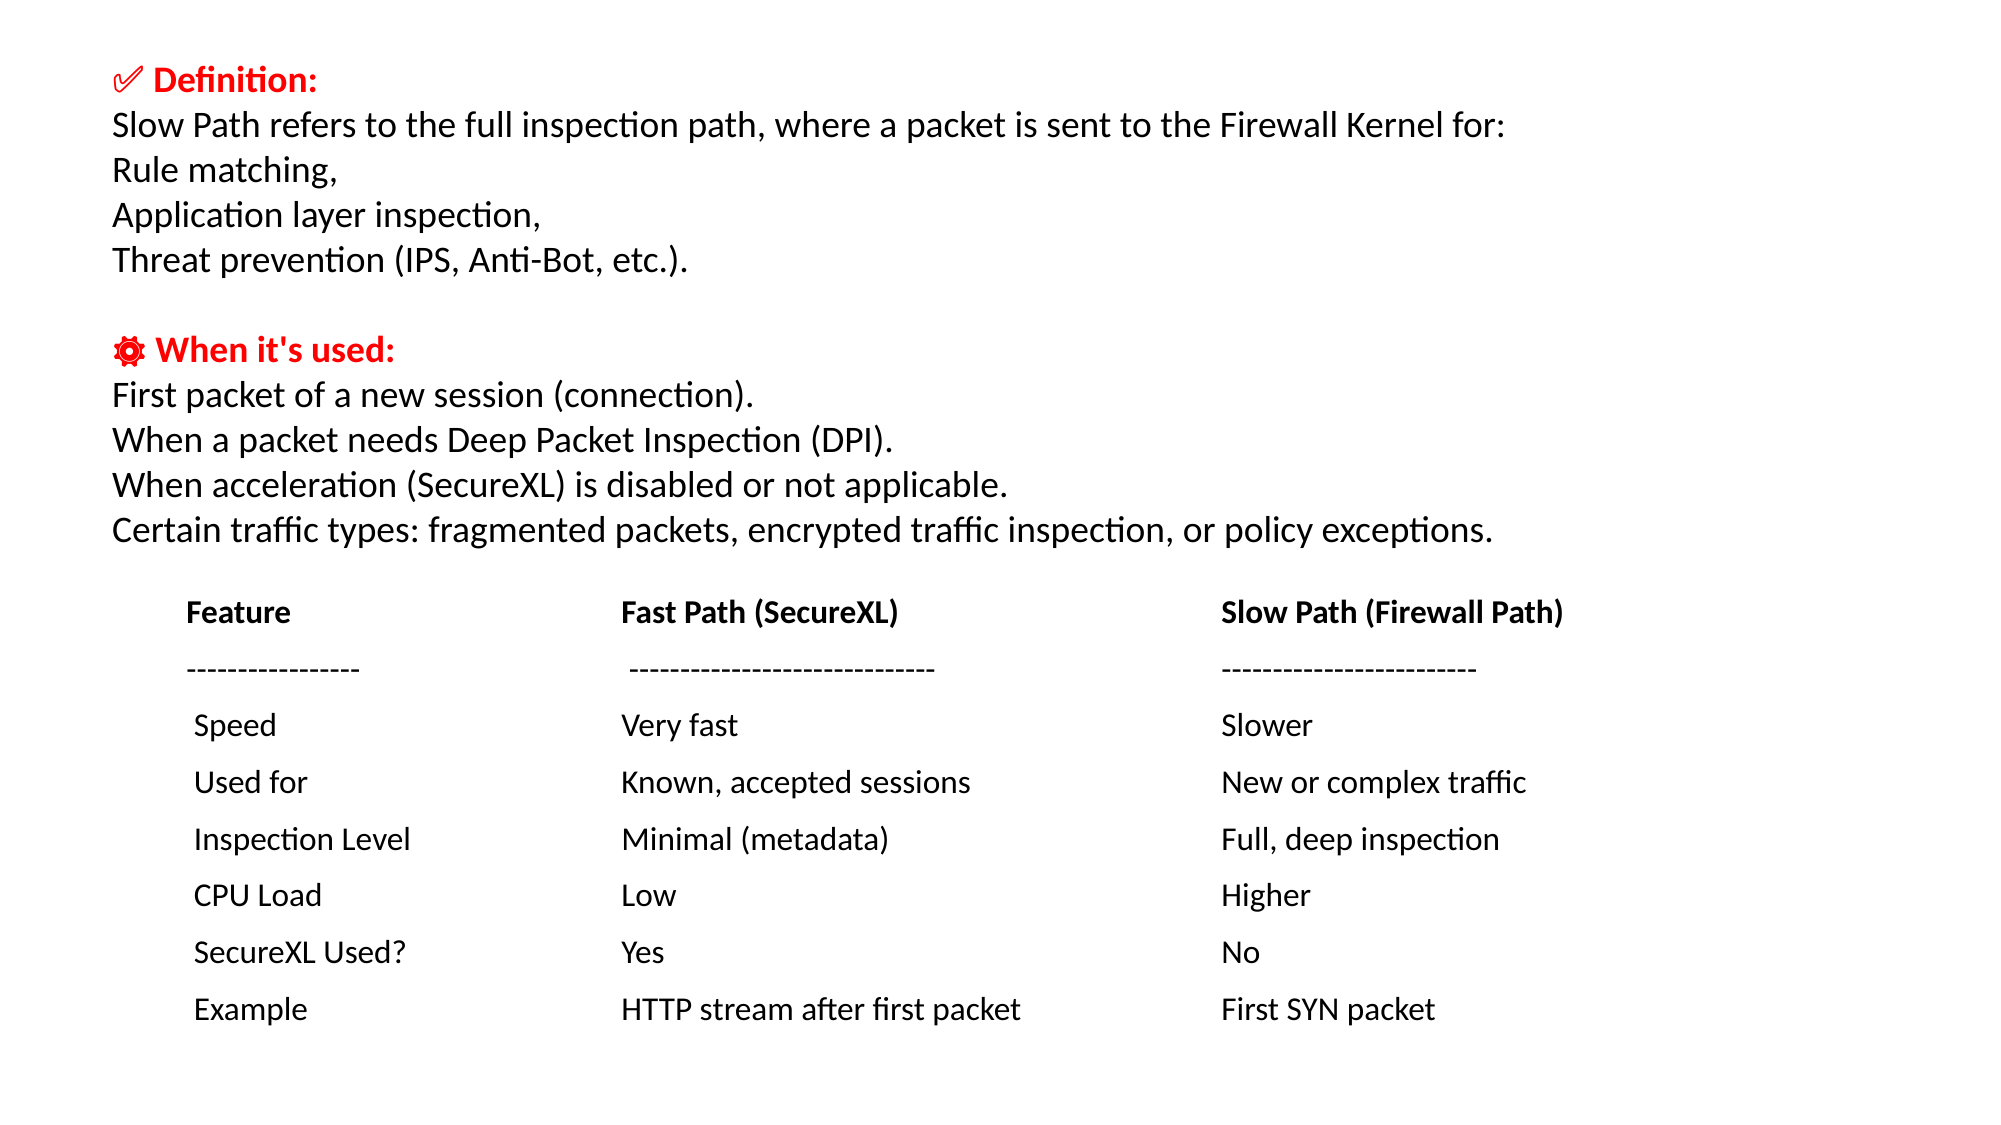

✅ Definition:
Slow Path refers to the full inspection path, where a packet is sent to the Firewall Kernel for:
Rule matching,
Application layer inspection,
Threat prevention (IPS, Anti-Bot, etc.).

⚙️ When it's used:
First packet of a new session (connection).
When a packet needs Deep Packet Inspection (DPI).
When acceleration (SecureXL) is disabled or not applicable.
Certain traffic types: fragmented packets, encrypted traffic inspection, or policy exceptions.
  Feature                		Fast Path (SecureXL)             		Slow Path (Firewall Path)
  -----------------   		 ------------------------------   		-------------------------
   Speed                 		Very fast                       	 		Slower
   Used for             		Known, accepted sessions         		New or complex traffic
   Inspection Level    		Minimal (metadata)               		Full, deep inspection
   CPU Load            		Low                              			Higher
   SecureXL Used?      		Yes                              			No
   Example             		HTTP stream after first packet   		First SYN packet